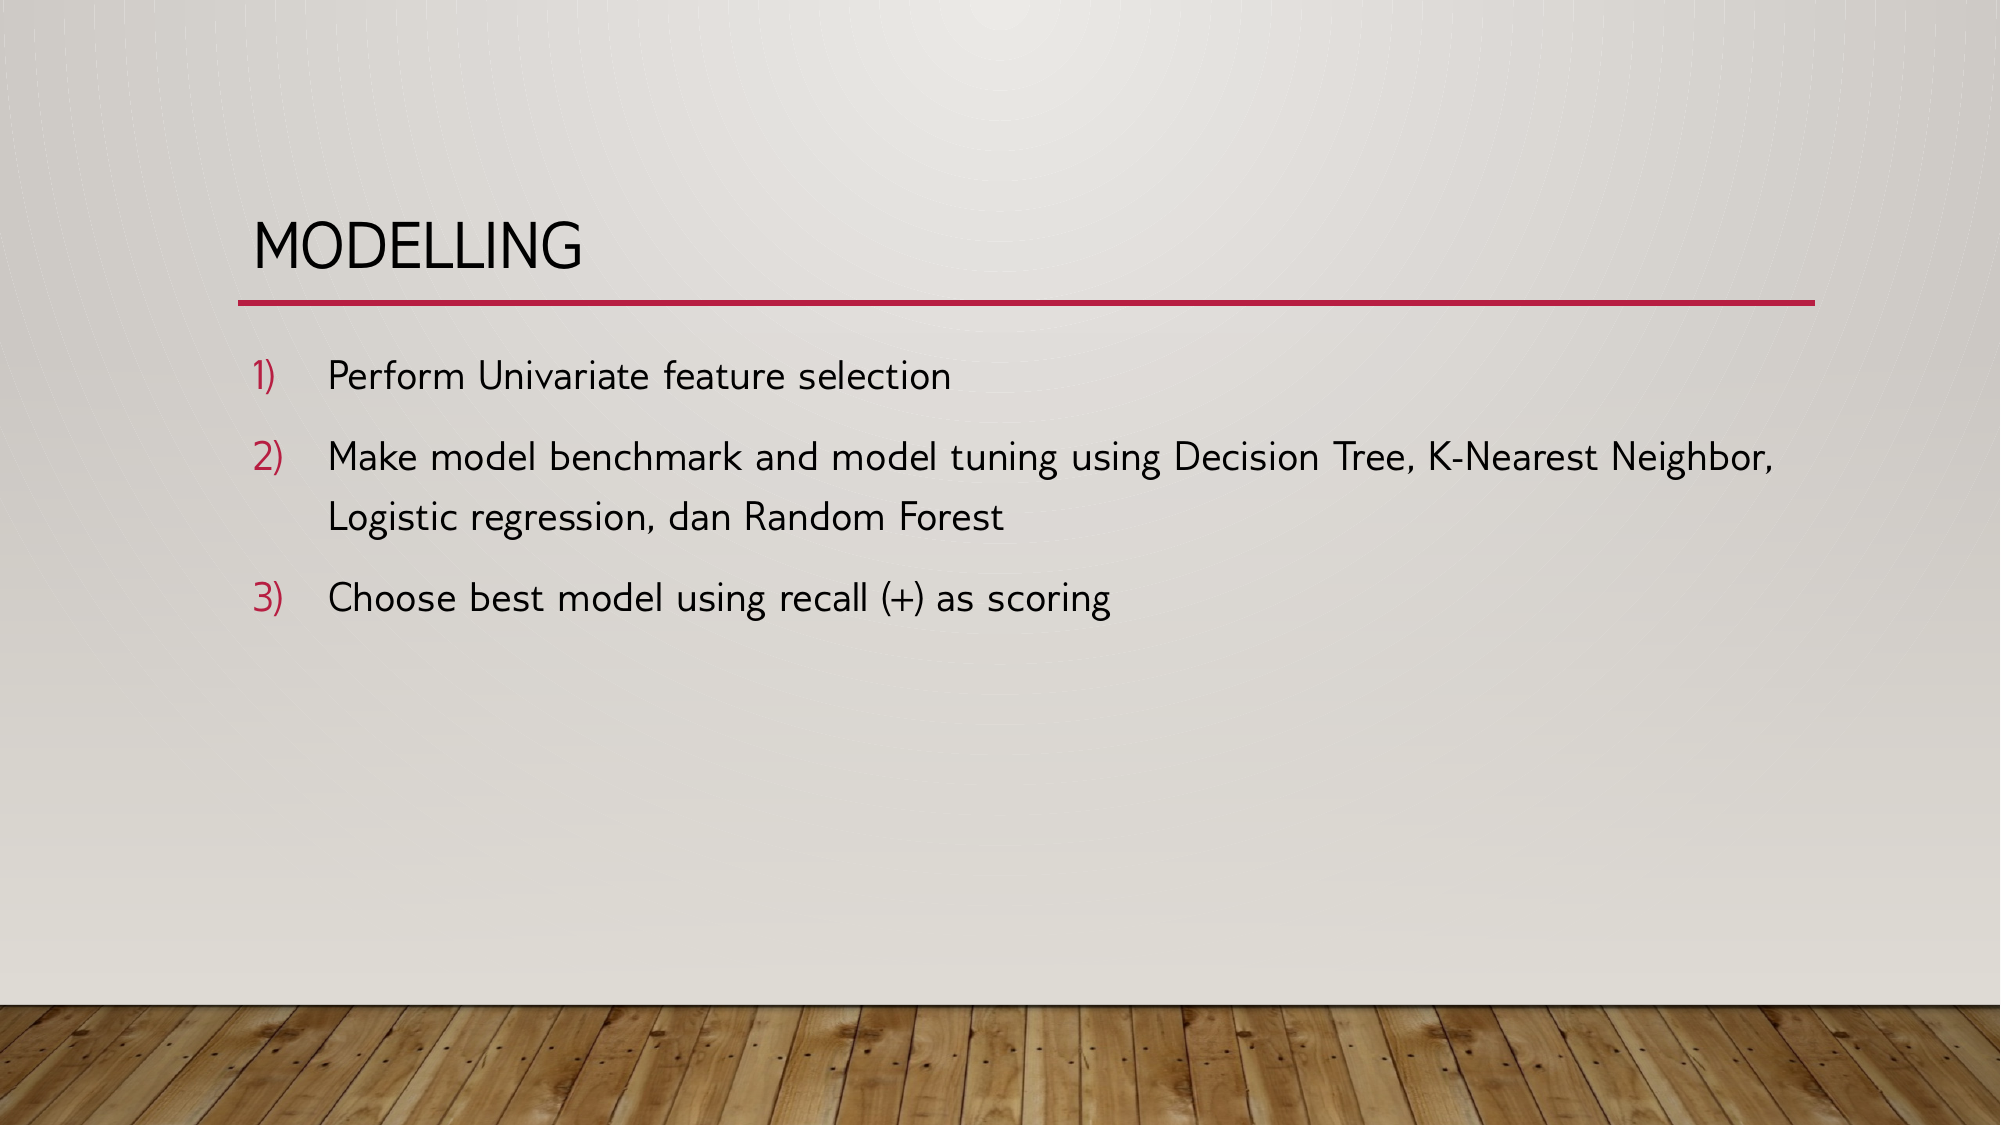

# Modelling
Perform Univariate feature selection
Make model benchmark and model tuning using Decision Tree, K-Nearest Neighbor, Logistic regression, dan Random Forest
Choose best model using recall (+) as scoring